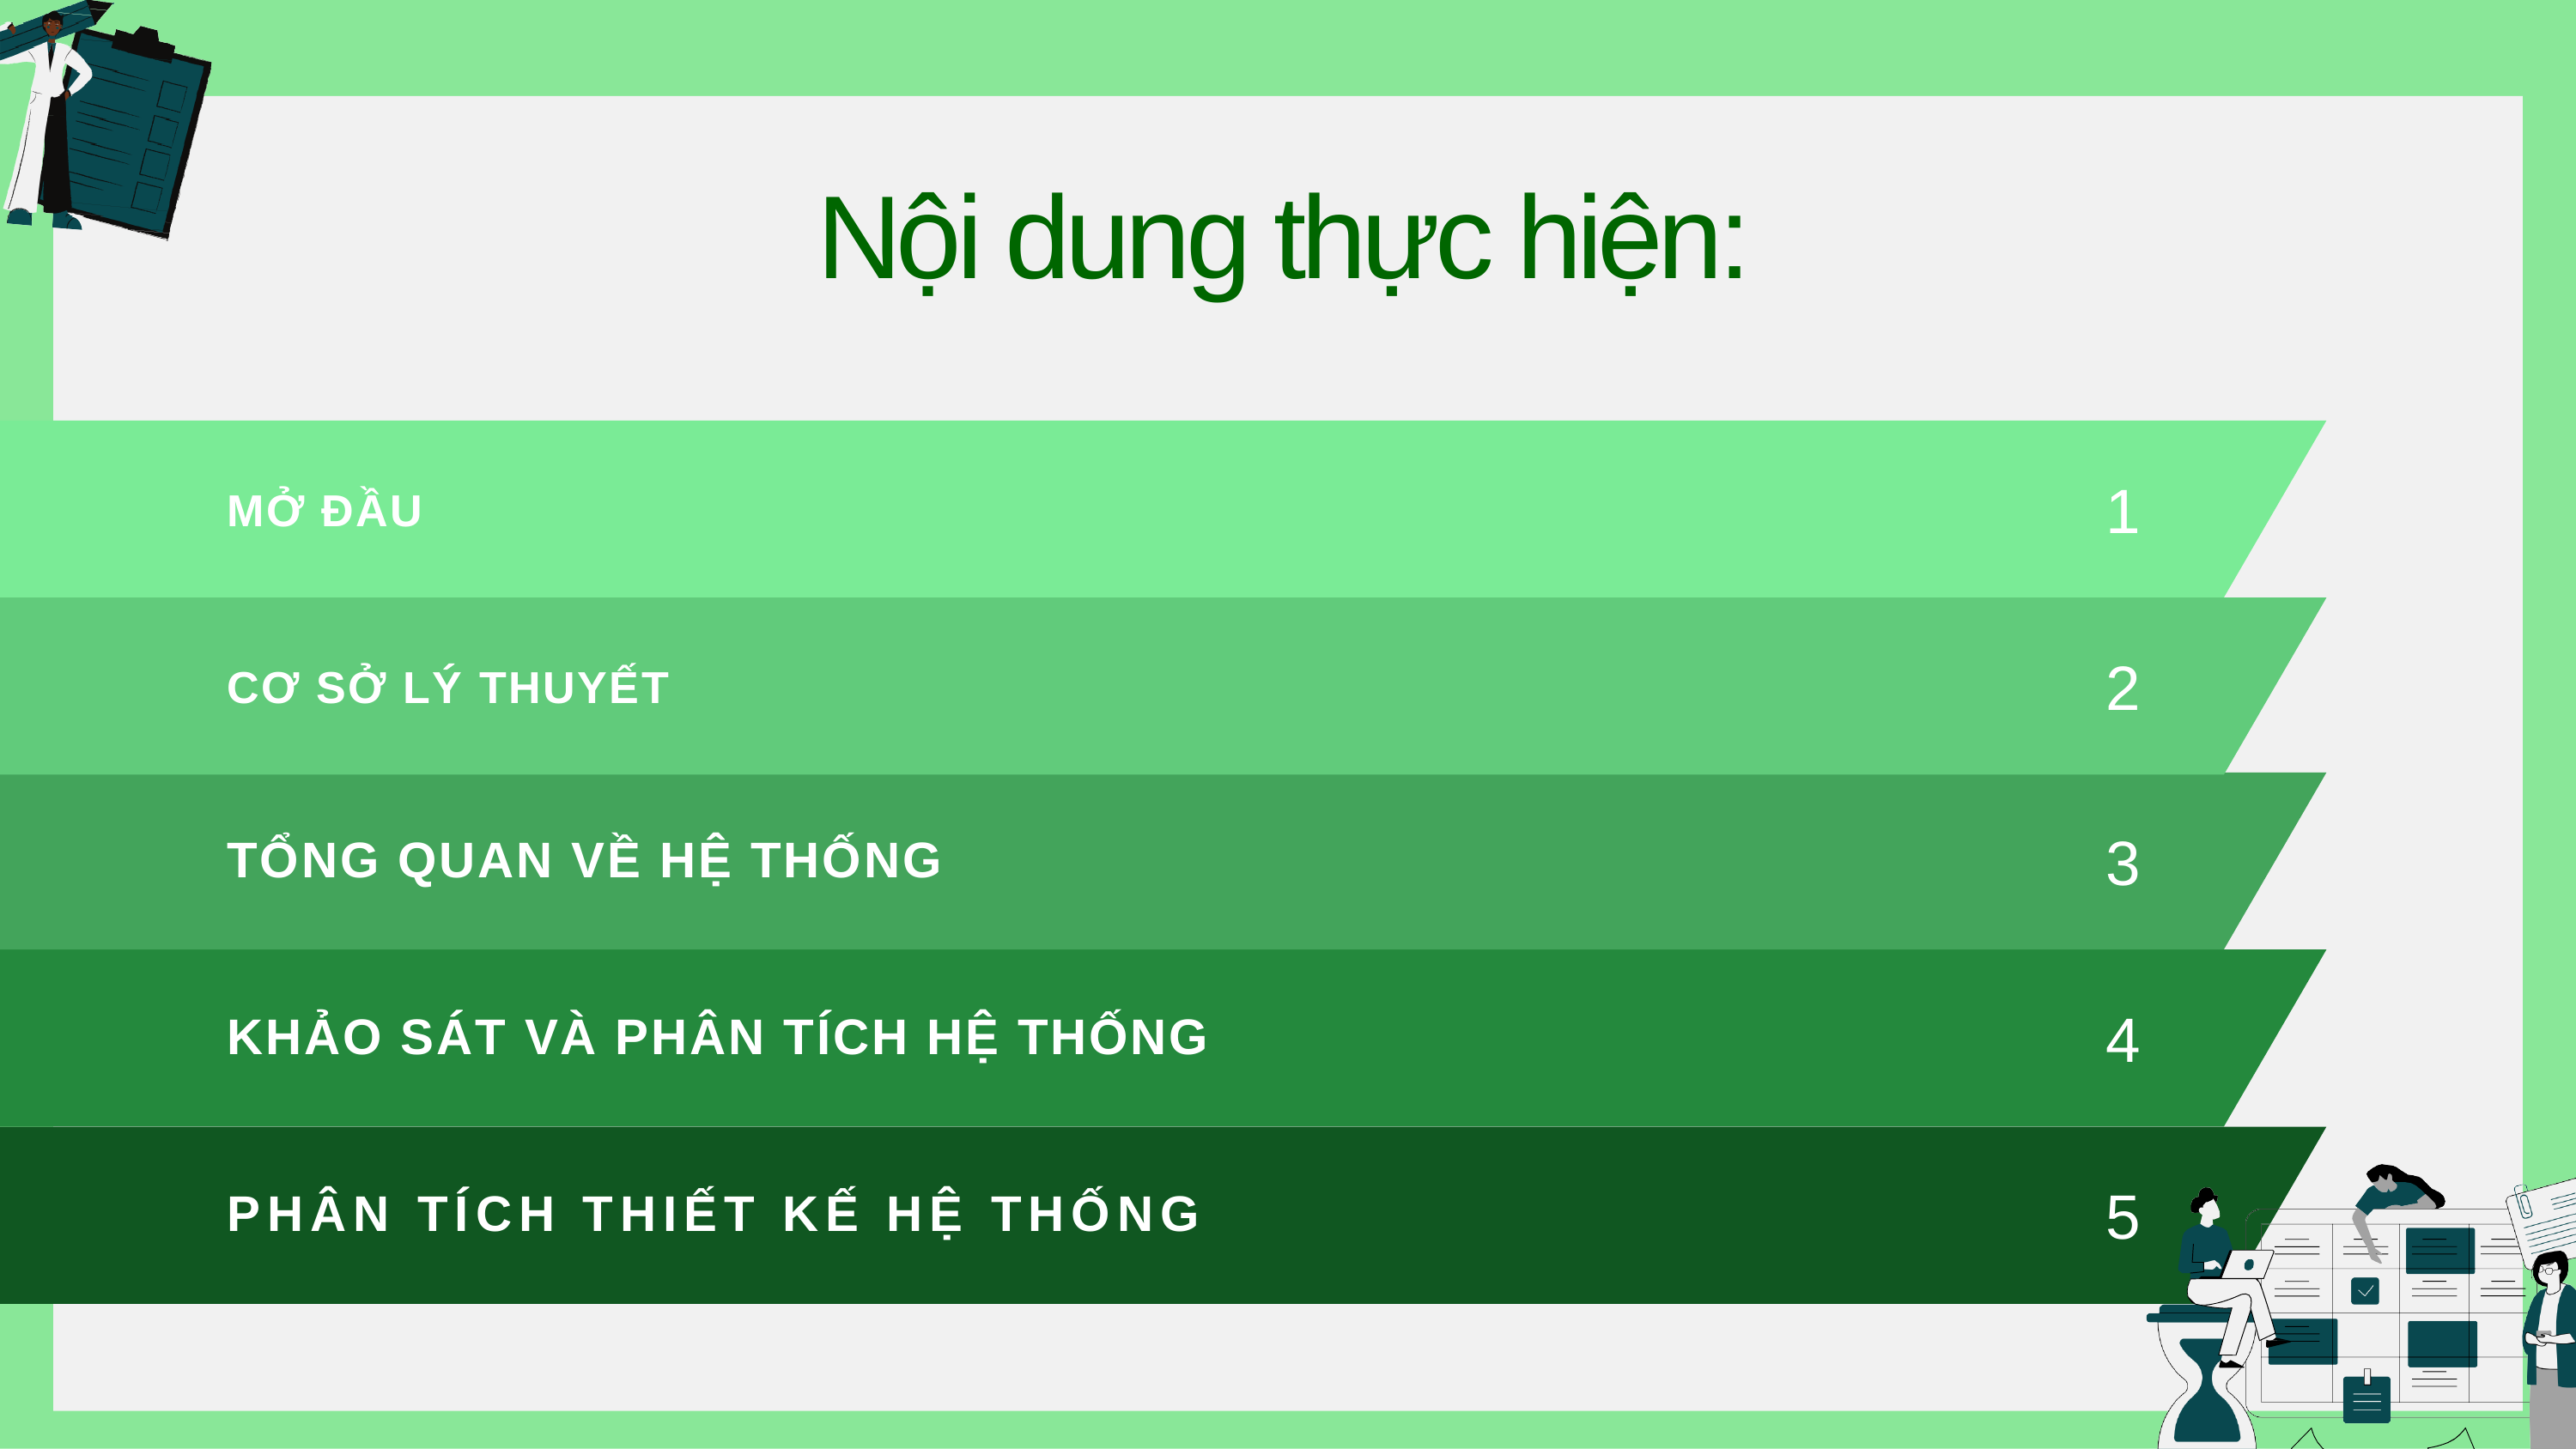

Nội dung thực hiện:

1
MỞ ĐẦU

2
CƠ SỞ LÝ THUYẾT

3
TỔNG QUAN VỀ HỆ THỐNG

4
KHẢO SÁT VÀ PHÂN TÍCH HỆ THỐNG

5

PHÂN TÍCH THIẾT KẾ HỆ THỐNG